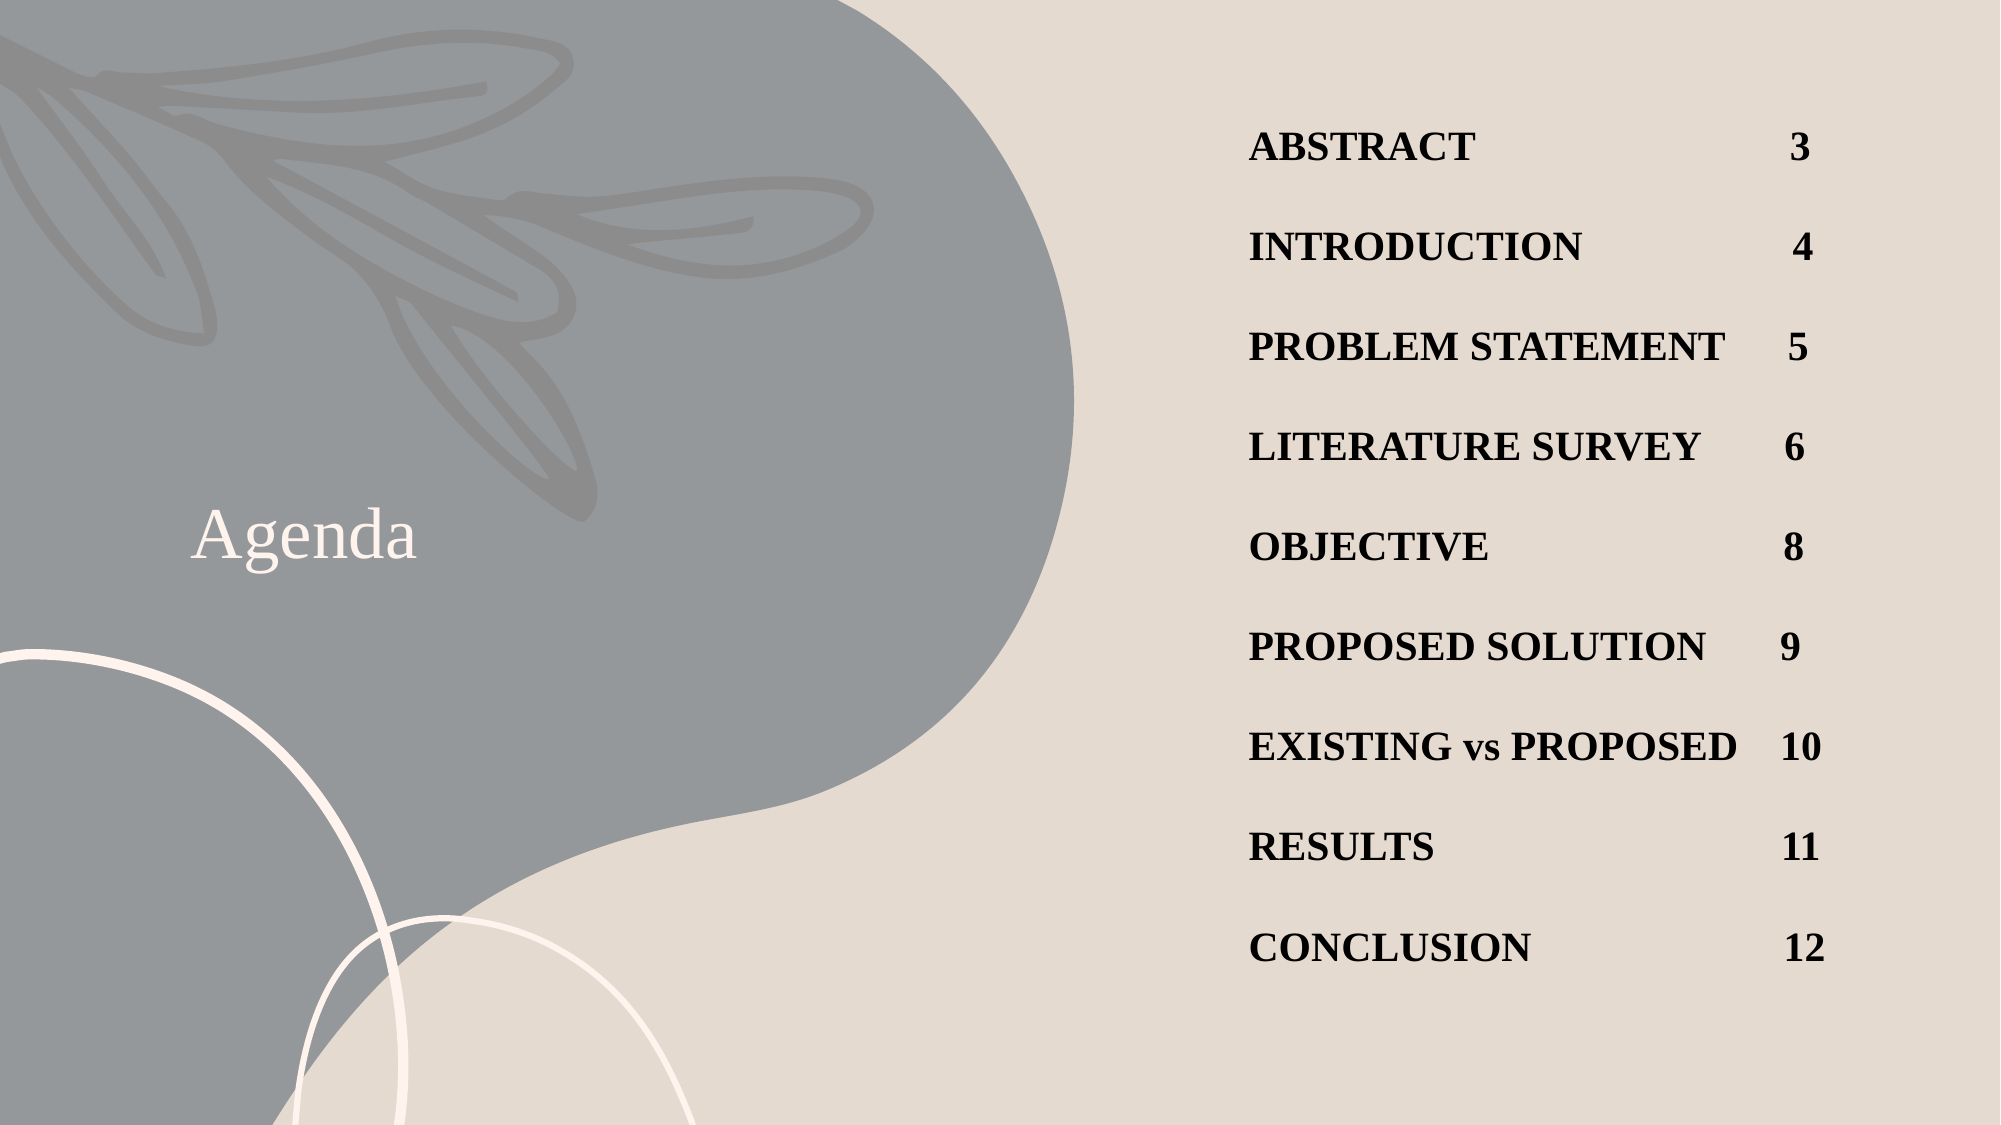

ABSTRACT                              3

INTRODUCTION                    4

PROBLEM STATEMENT      5

LITERATURE SURVEY        6

OBJECTIVE                            8

PROPOSED SOLUTION       9

EXISTING vs PROPOSED    10

RESULTS                                 11

CONCLUSION                        12
# Agenda